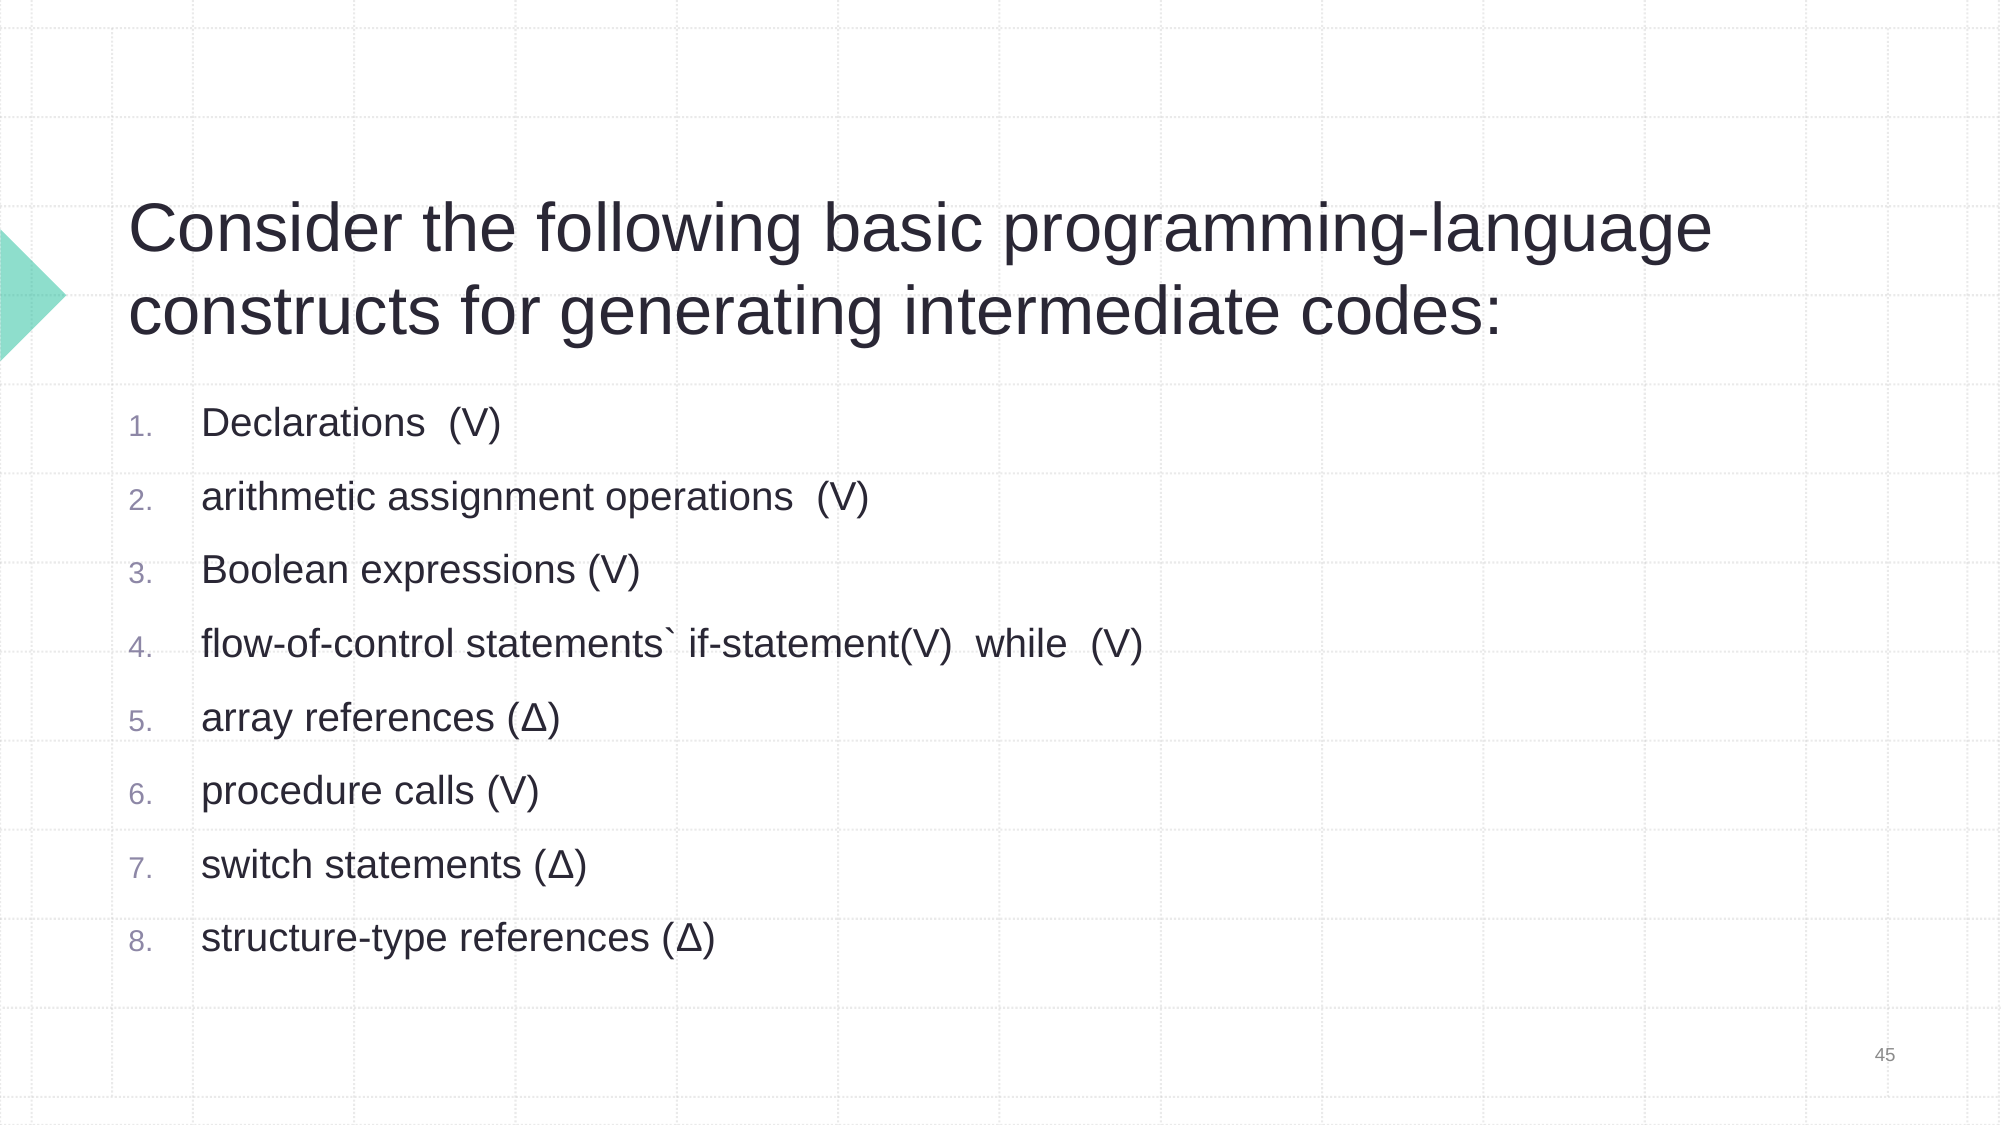

# Consider the following basic programming-language constructs for generating intermediate codes:
Declarations  (V)
arithmetic assignment operations  (V)
Boolean expressions (V)
flow-of-control statements` if-statement(V)  while  (V)
array references (Δ)
procedure calls (V)
switch statements (Δ)
structure-type references (Δ)

45